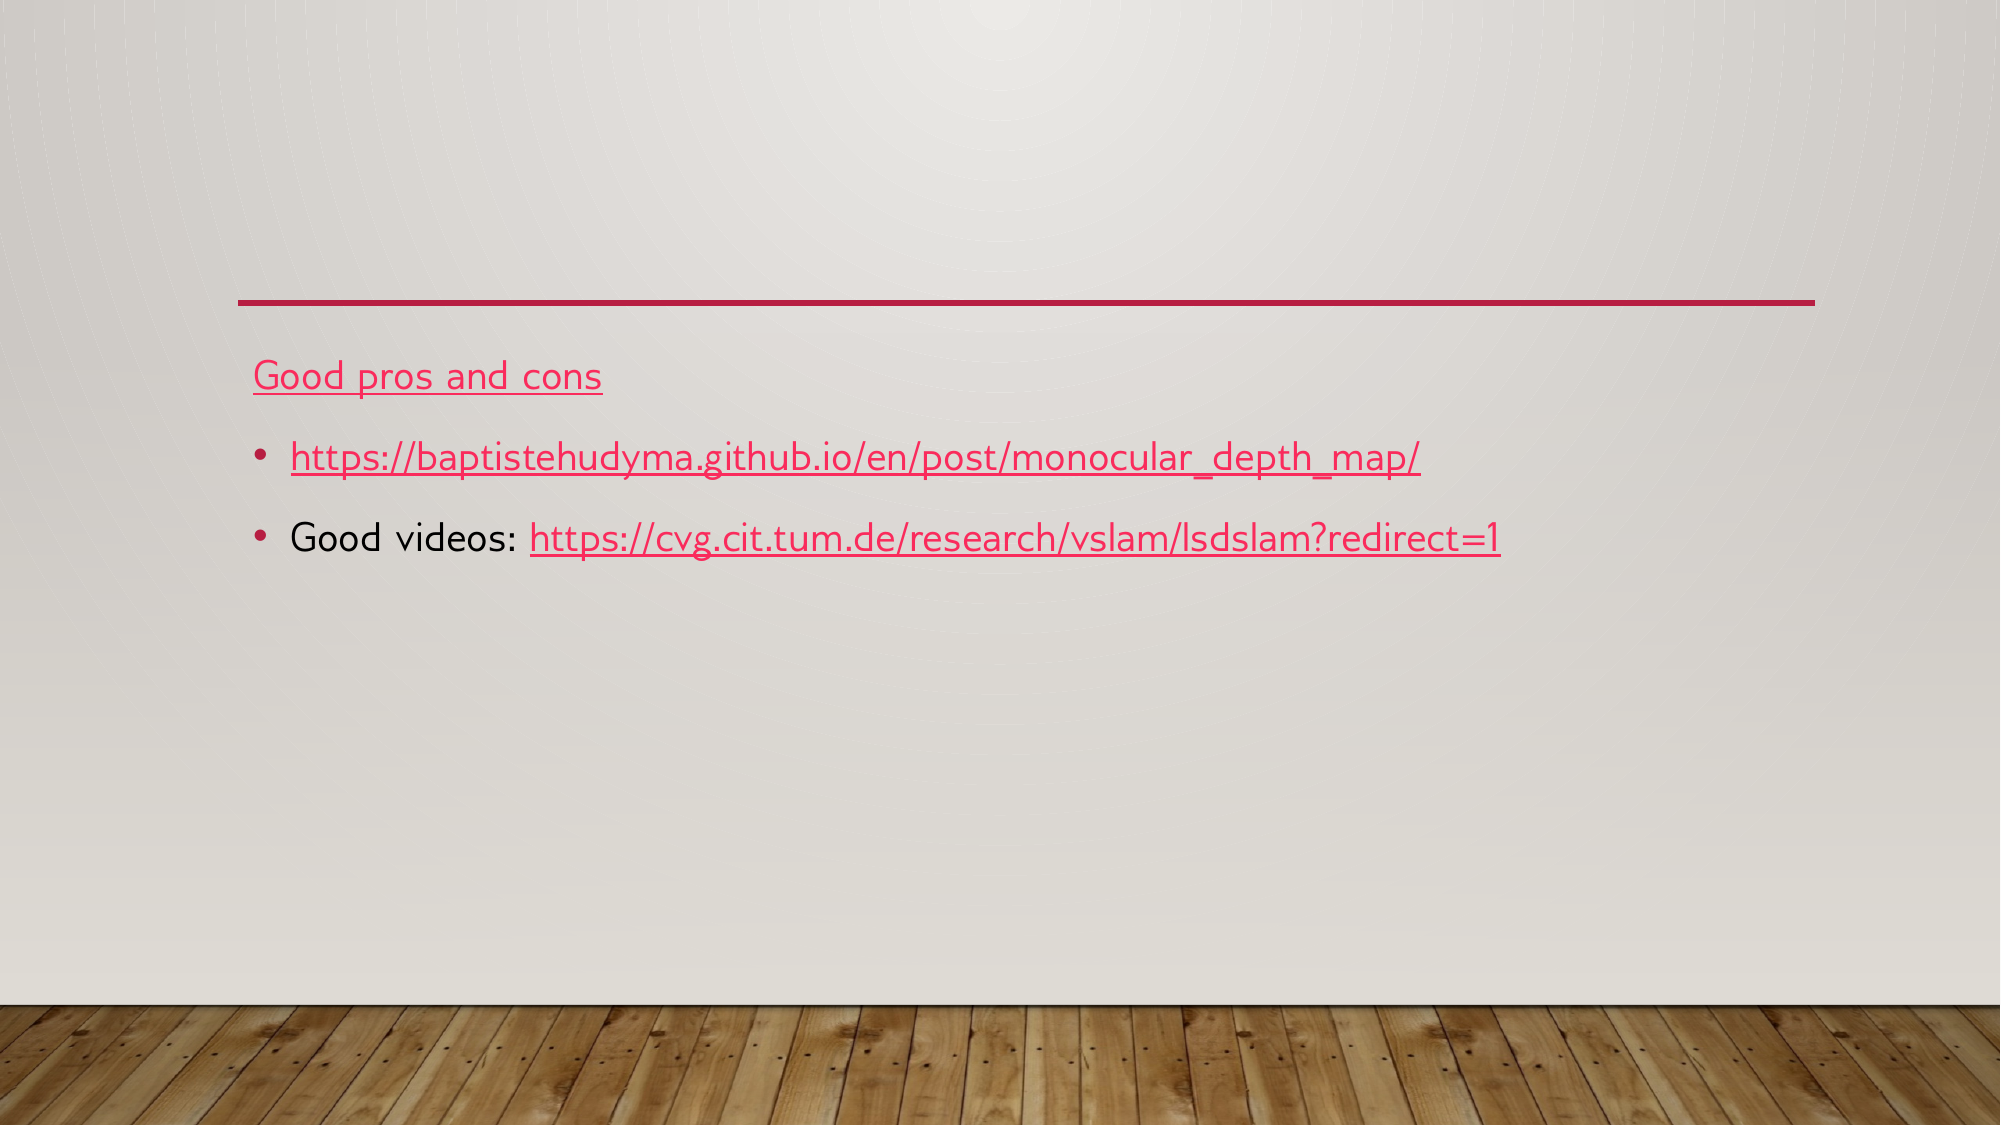

#
Good pros and cons
https://baptistehudyma.github.io/en/post/monocular_depth_map/
Good videos: https://cvg.cit.tum.de/research/vslam/lsdslam?redirect=1